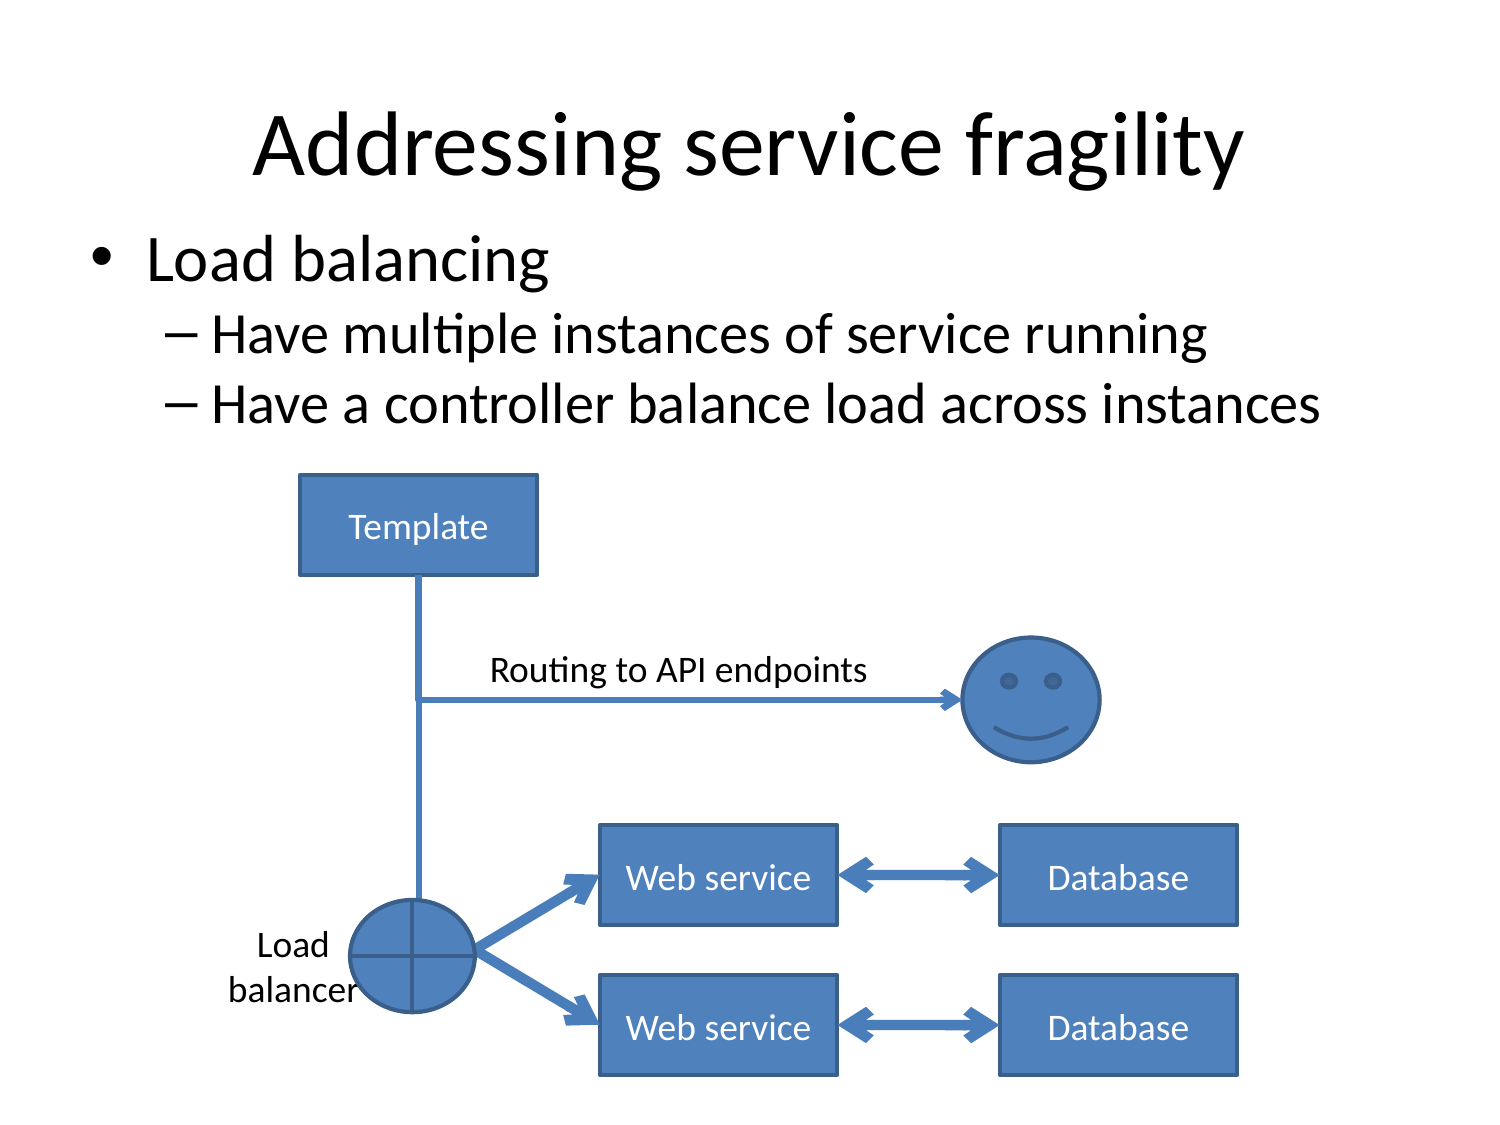

Addressing service fragility
Load balancing
Have multiple instances of service running
Have a controller balance load across instances

Template

Routing to API endpoints

Web service
Database

Load balancer

Web service
Database